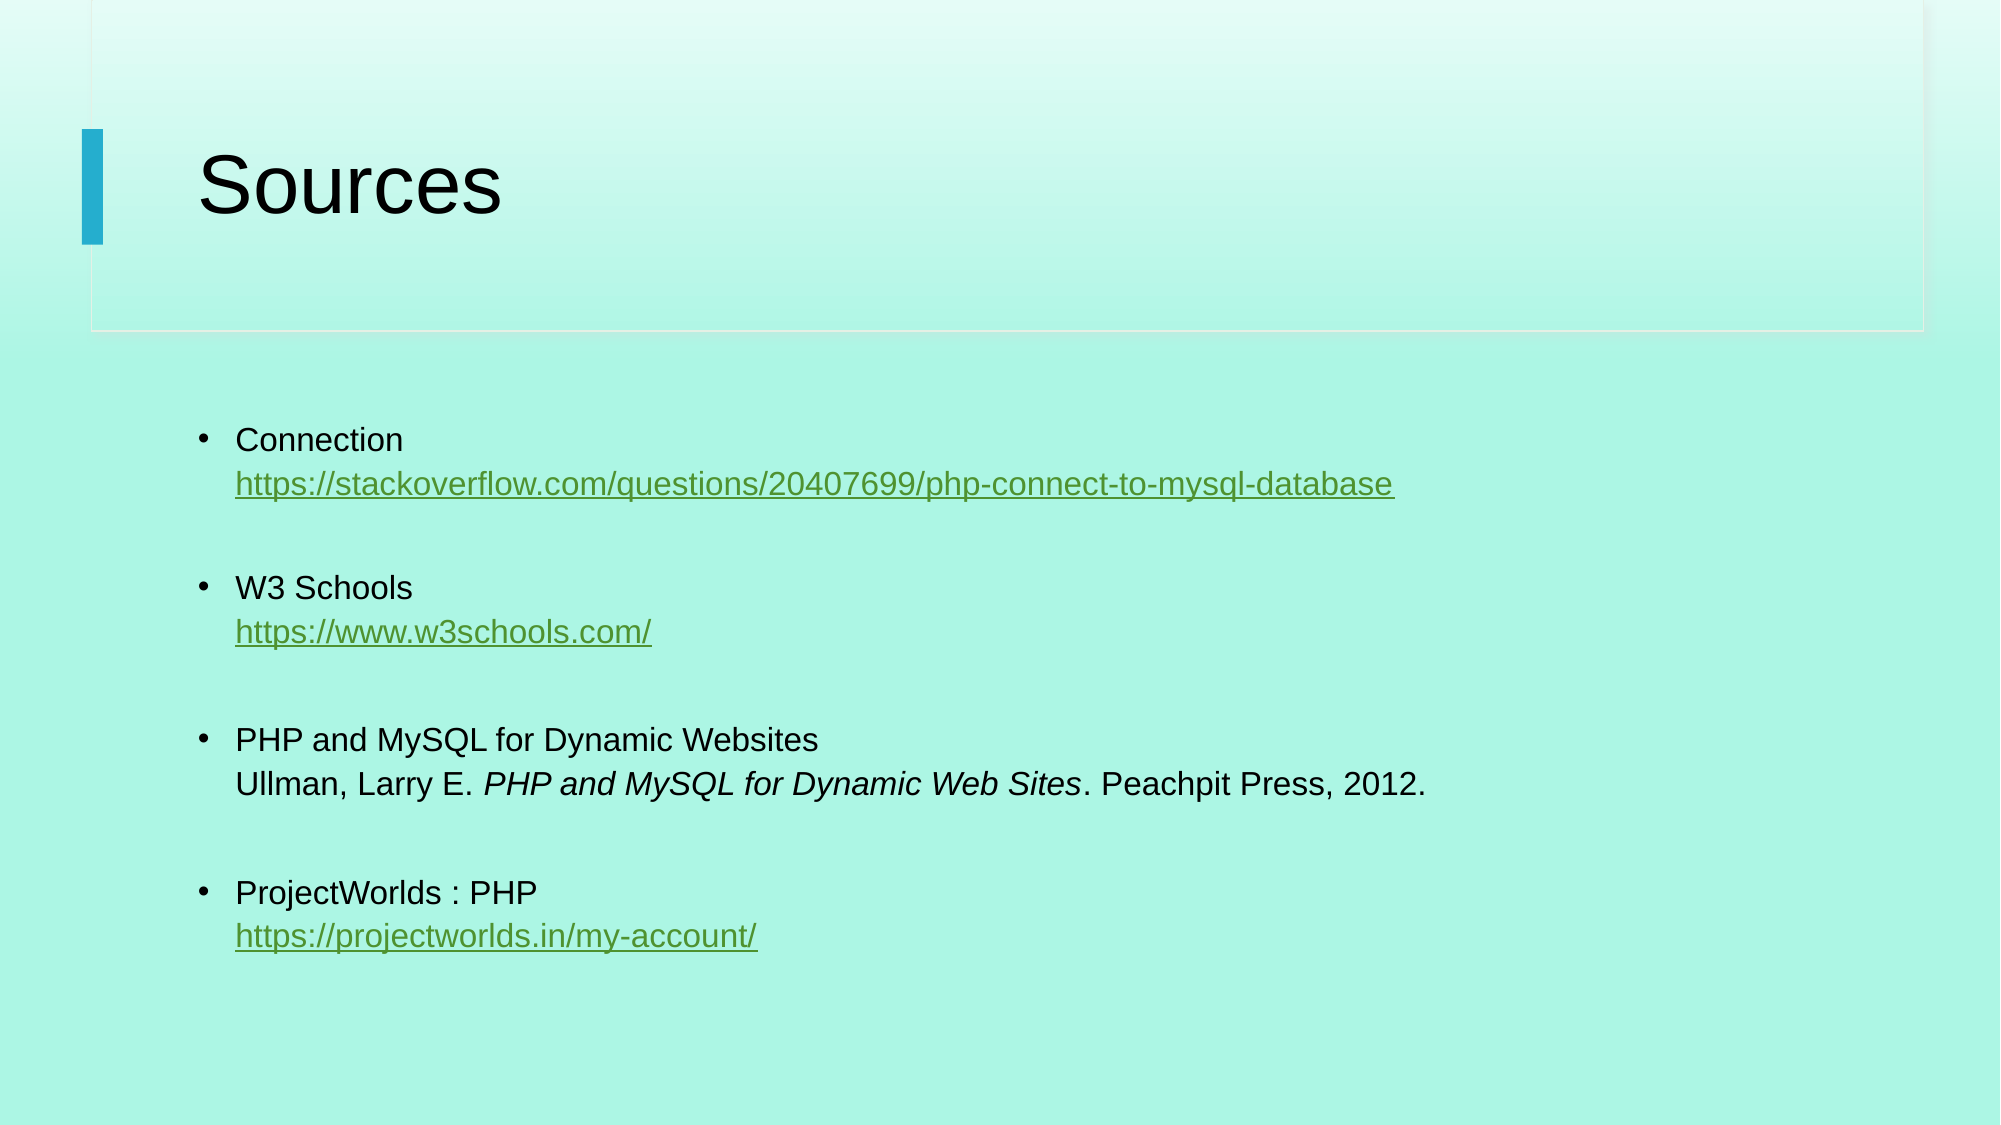

# Sources
Connection
https://stackoverflow.com/questions/20407699/php-connect-to-mysql-database
W3 Schools
https://www.w3schools.com/
PHP and MySQL for Dynamic Websites
Ullman, Larry E. PHP and MySQL for Dynamic Web Sites. Peachpit Press, 2012.
ProjectWorlds : PHP
https://projectworlds.in/my-account/